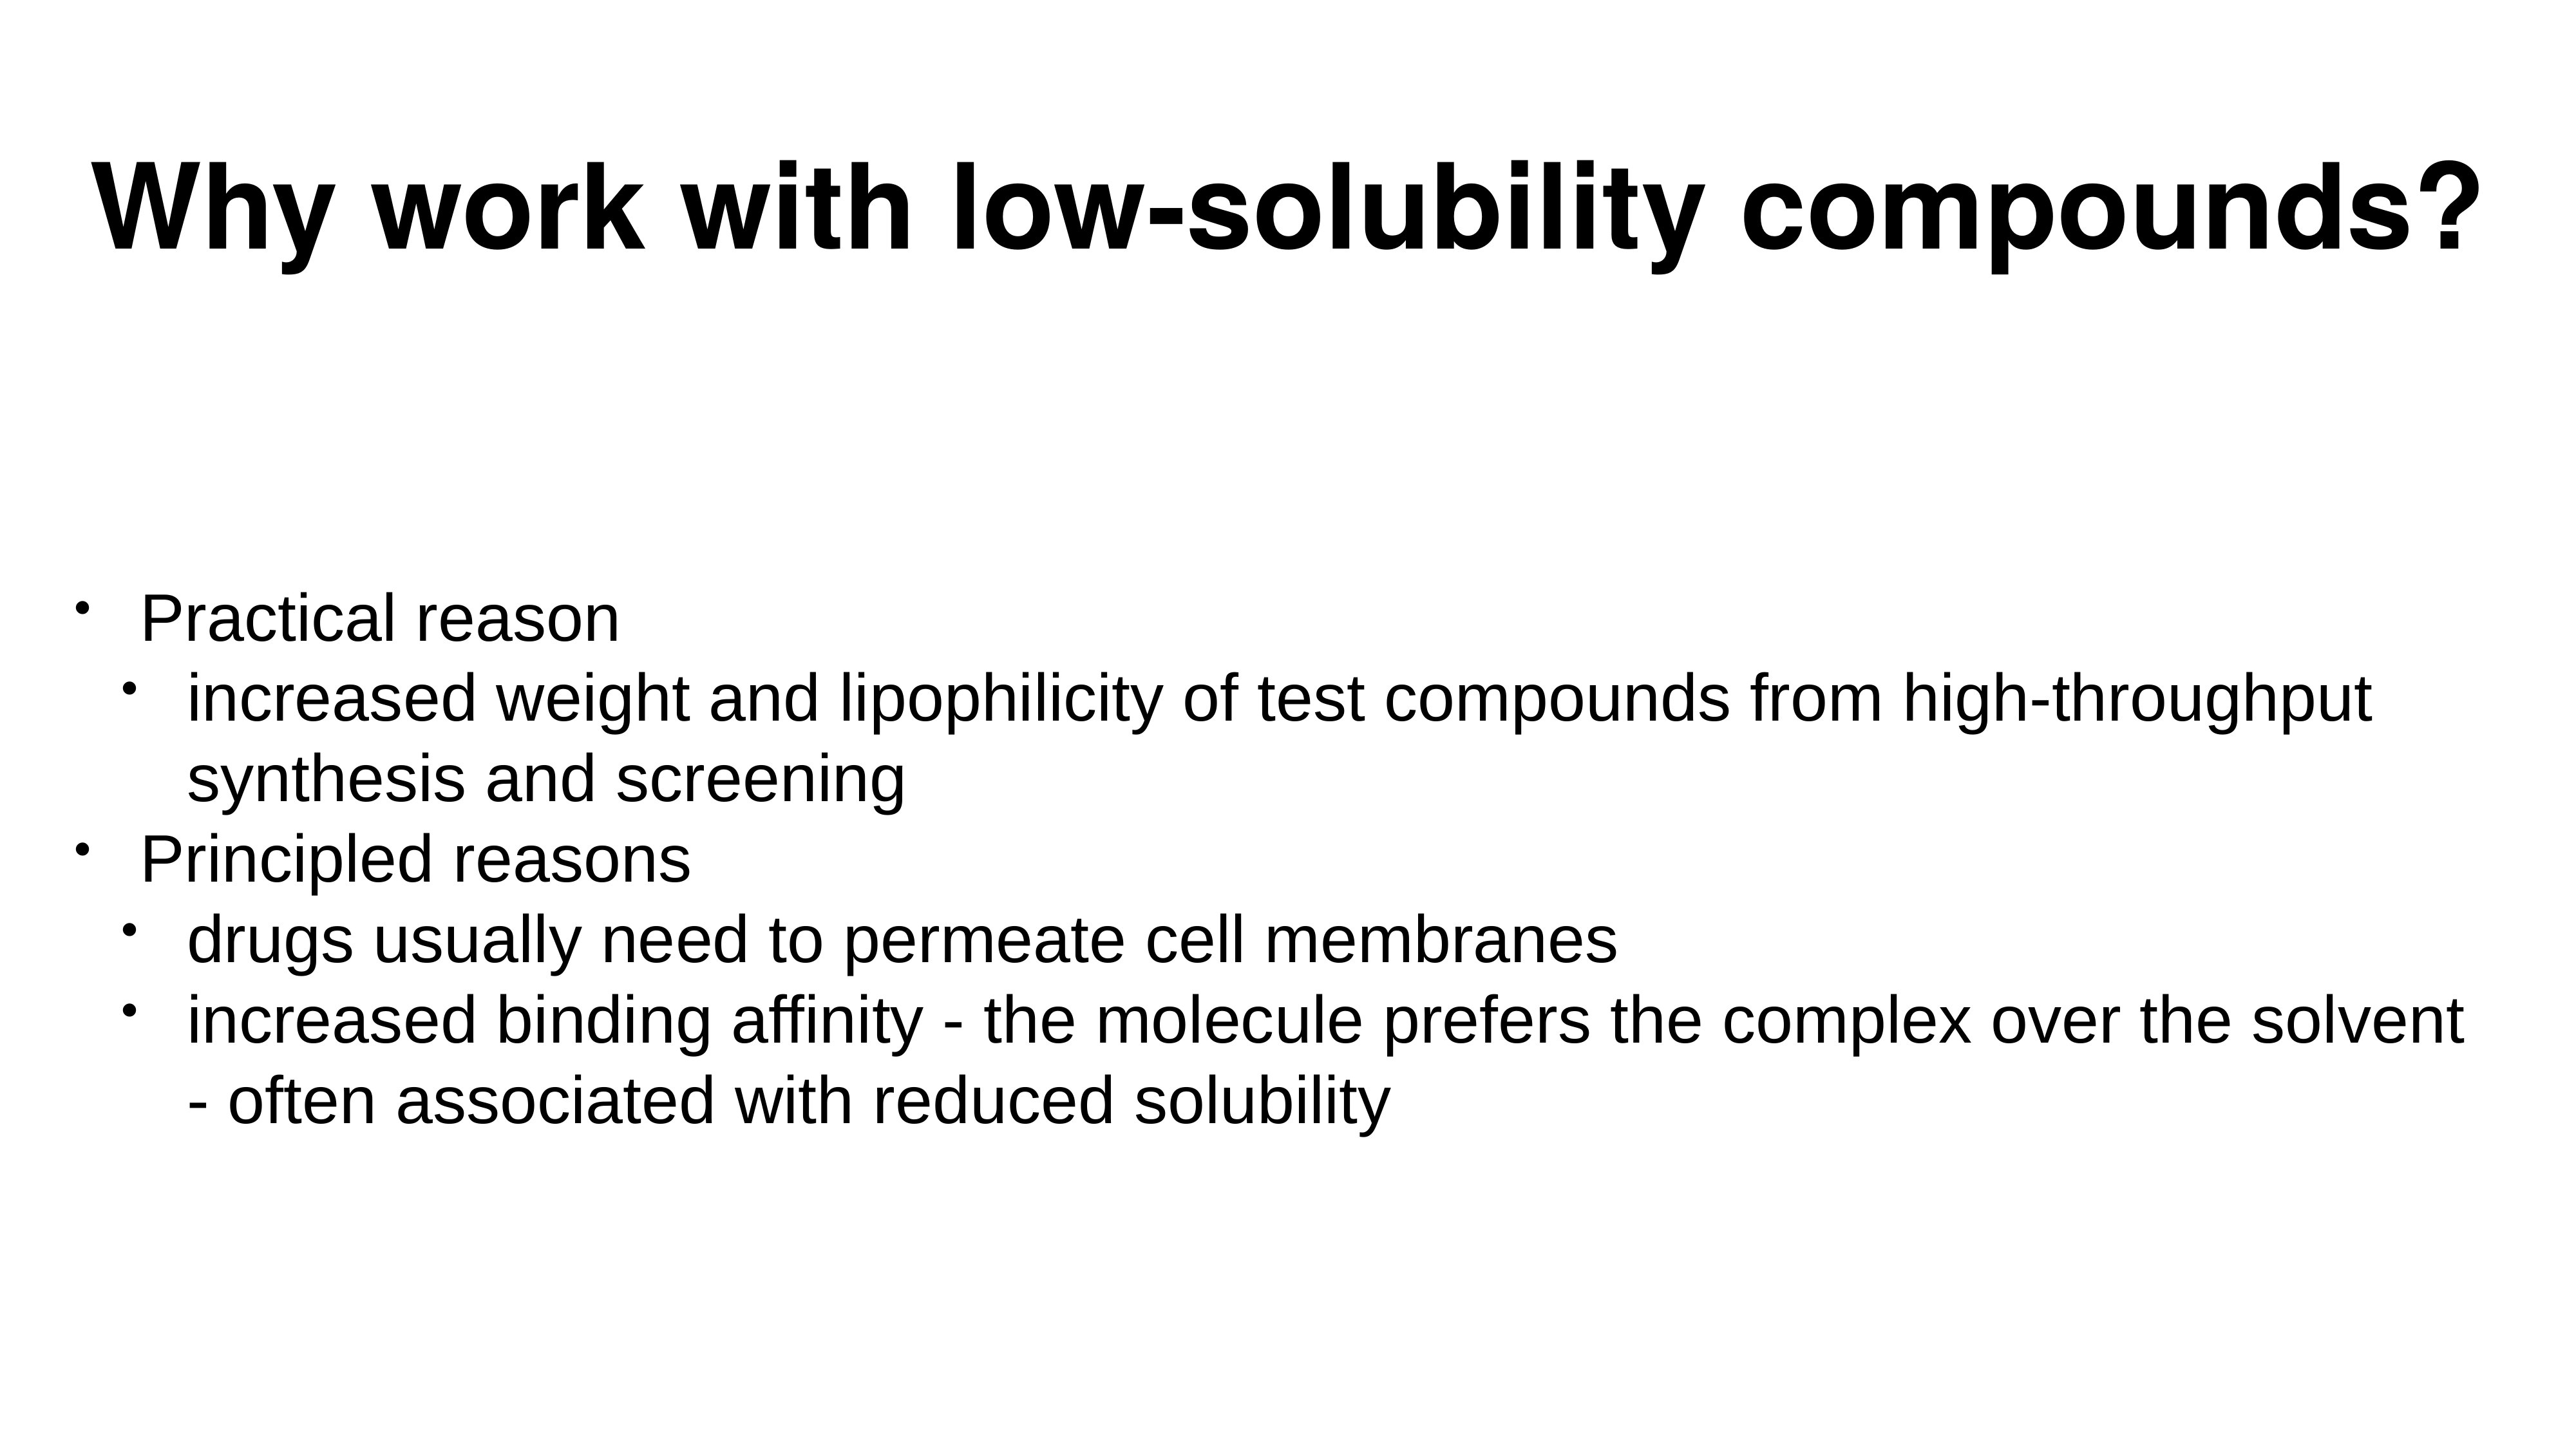

# Why work with low-solubility compounds?
Practical reason
increased weight and lipophilicity of test compounds from high-throughput synthesis and screening
Principled reasons
drugs usually need to permeate cell membranes
increased binding affinity - the molecule prefers the complex over the solvent - often associated with reduced solubility
6